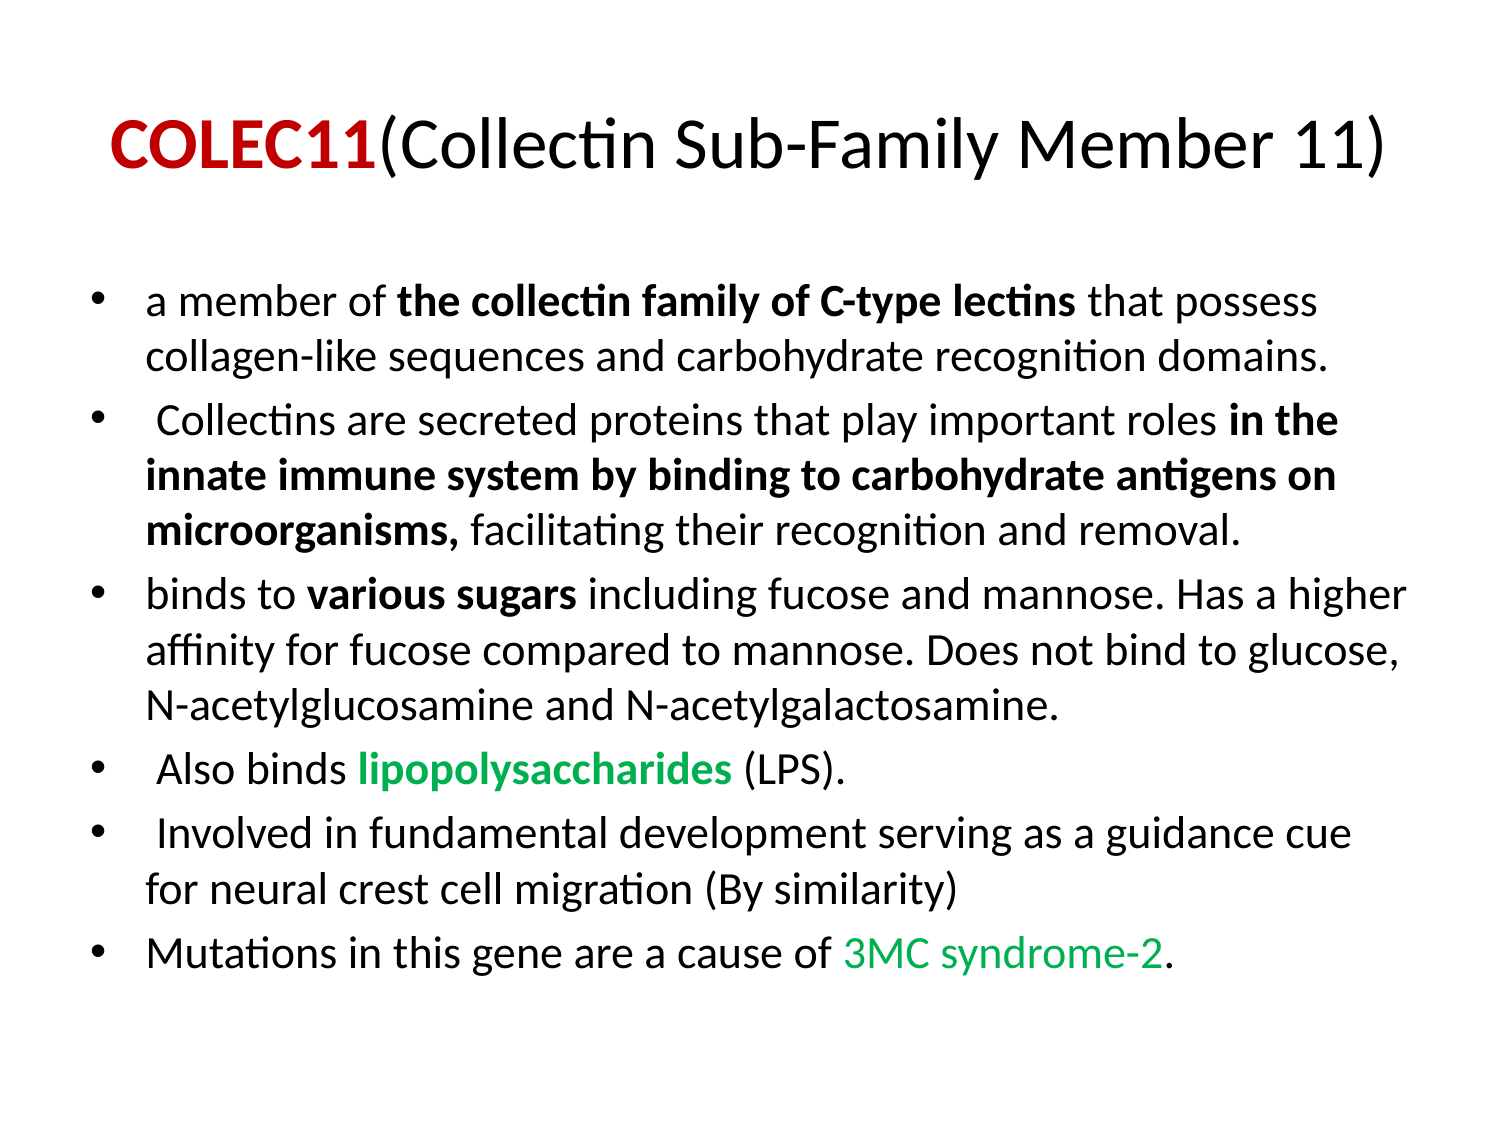

# COLEC11(Collectin Sub-Family Member 11)
a member of the collectin family of C-type lectins that possess collagen-like sequences and carbohydrate recognition domains.
 Collectins are secreted proteins that play important roles in the innate immune system by binding to carbohydrate antigens on microorganisms, facilitating their recognition and removal.
binds to various sugars including fucose and mannose. Has a higher affinity for fucose compared to mannose. Does not bind to glucose, N-acetylglucosamine and N-acetylgalactosamine.
 Also binds lipopolysaccharides (LPS).
 Involved in fundamental development serving as a guidance cue for neural crest cell migration (By similarity)
Mutations in this gene are a cause of 3MC syndrome-2.